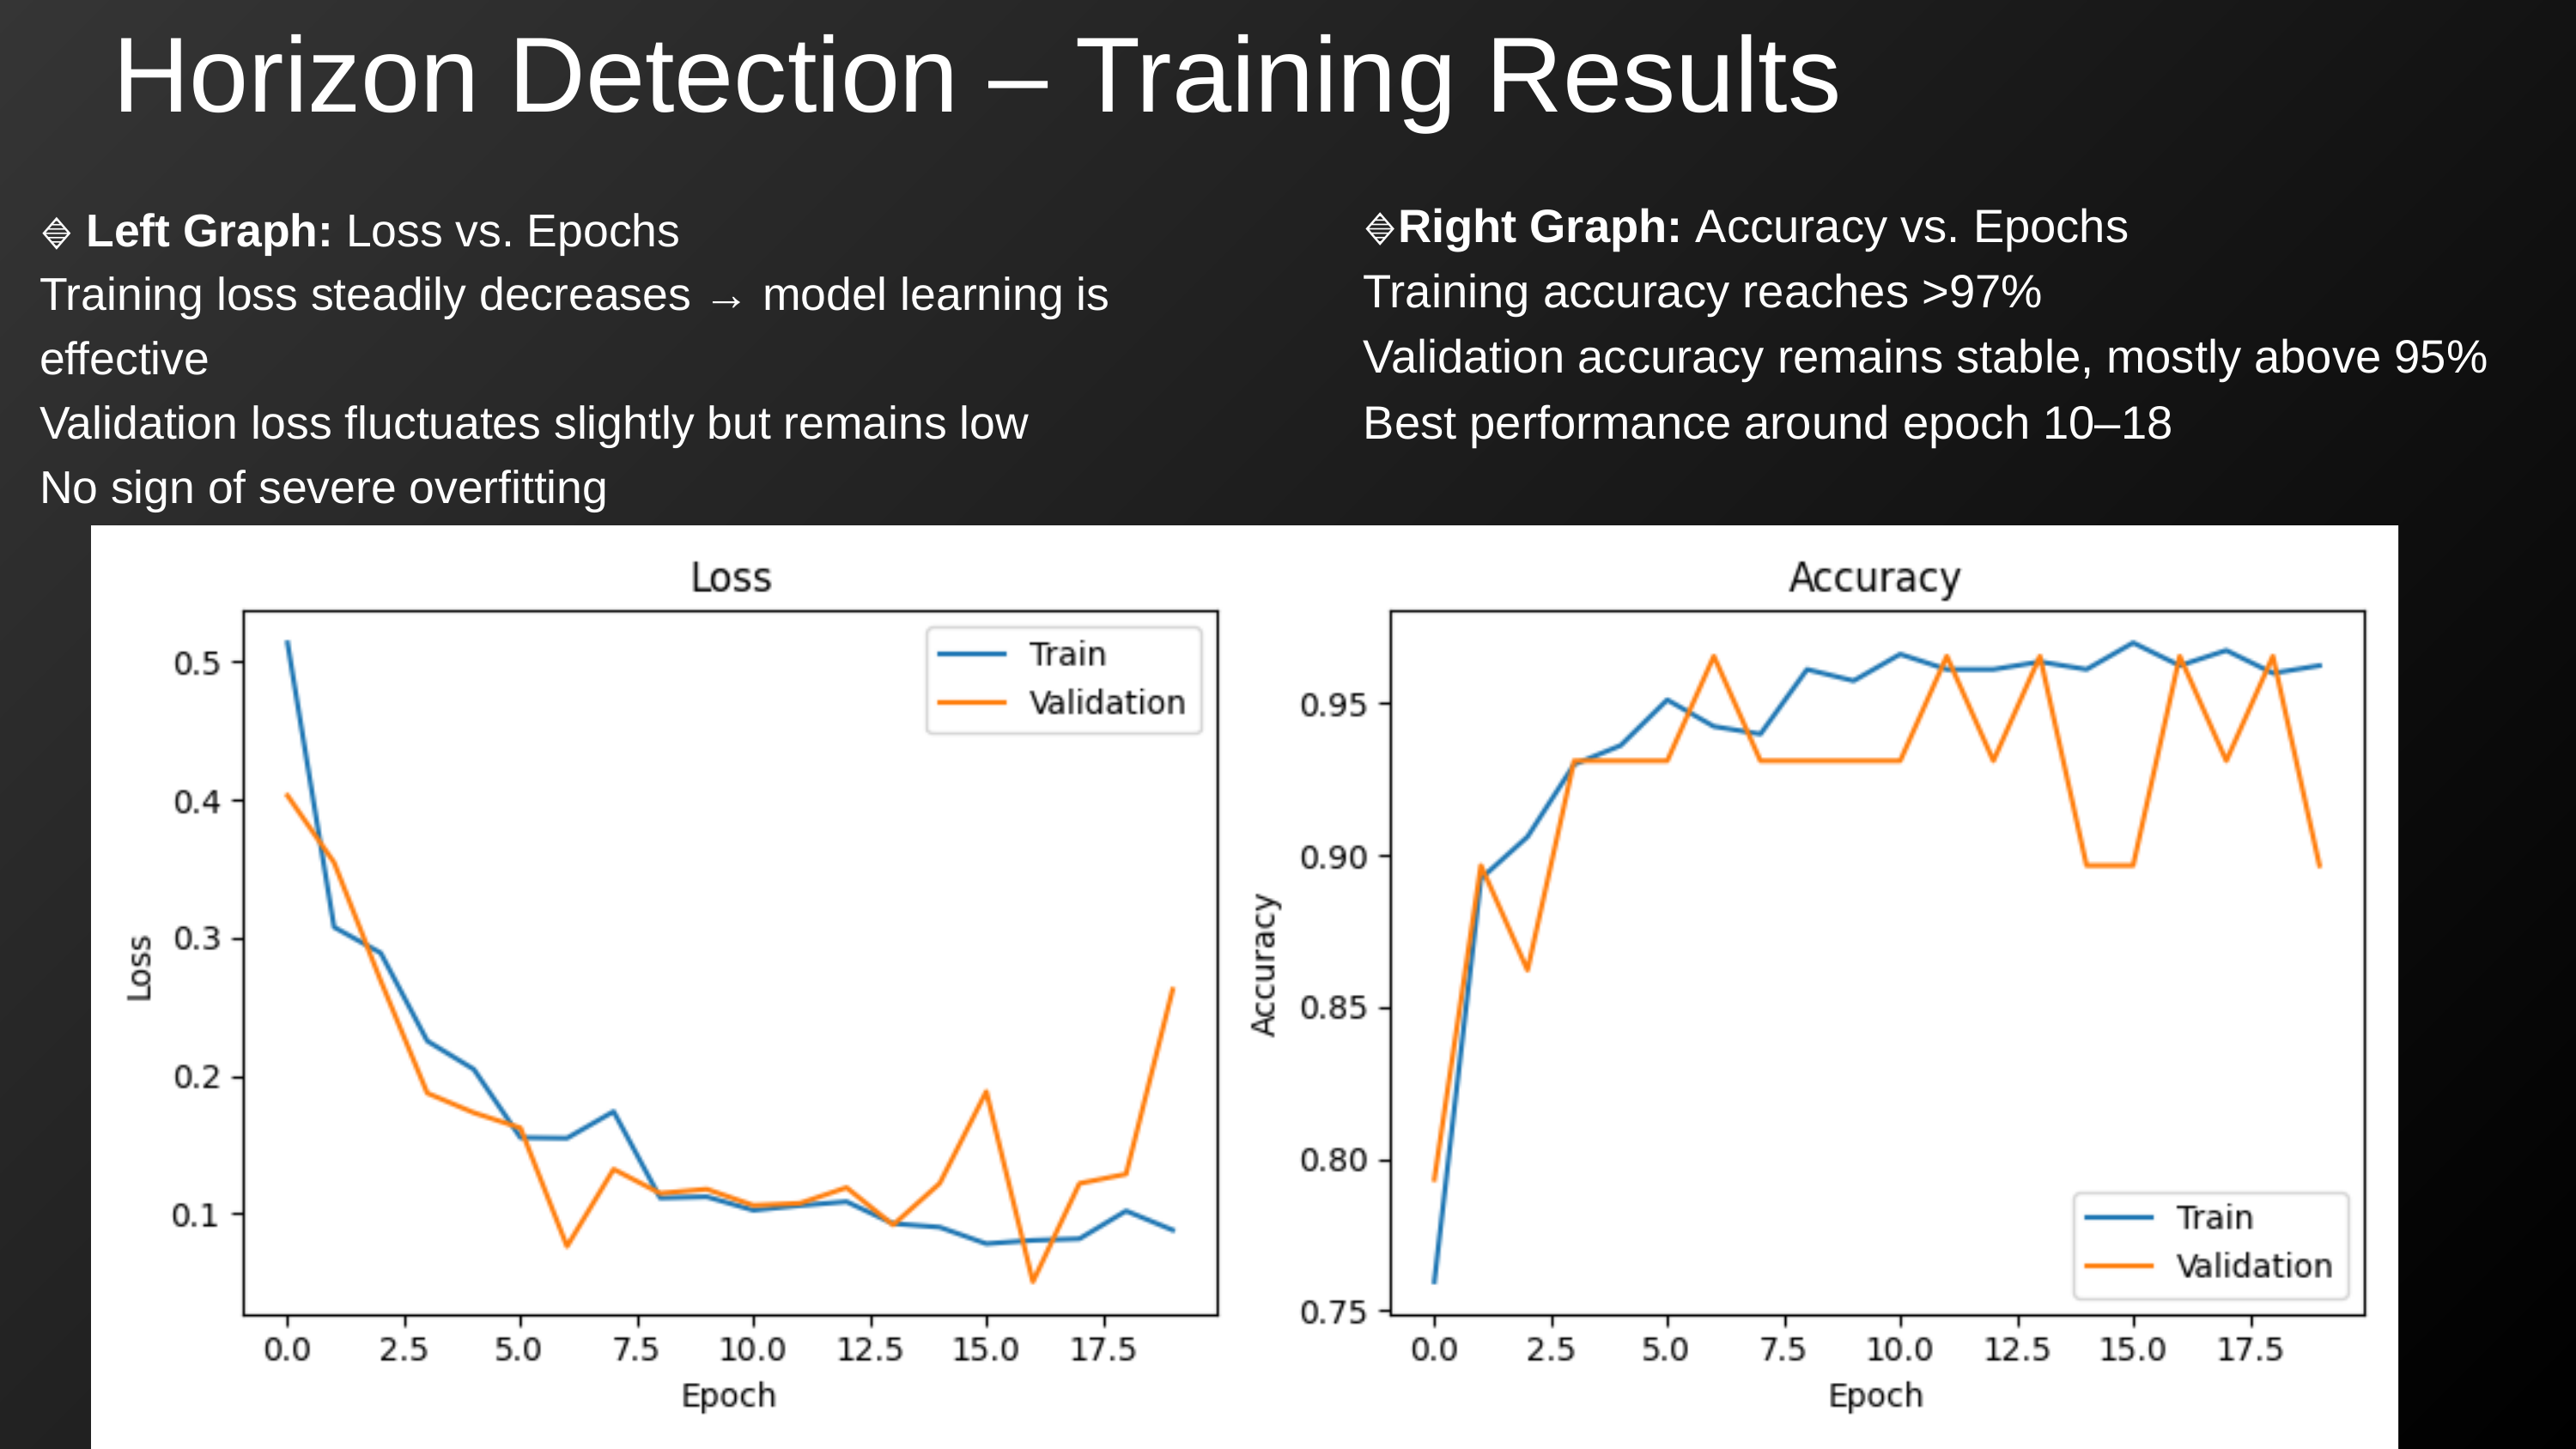

Horizon Detection – Training Results
🔹Right Graph: Accuracy vs. Epochs
Training accuracy reaches >97%
Validation accuracy remains stable, mostly above 95%
Best performance around epoch 10–18
🔹 Left Graph: Loss vs. Epochs
Training loss steadily decreases → model learning is effective
Validation loss fluctuates slightly but remains low
No sign of severe overfitting